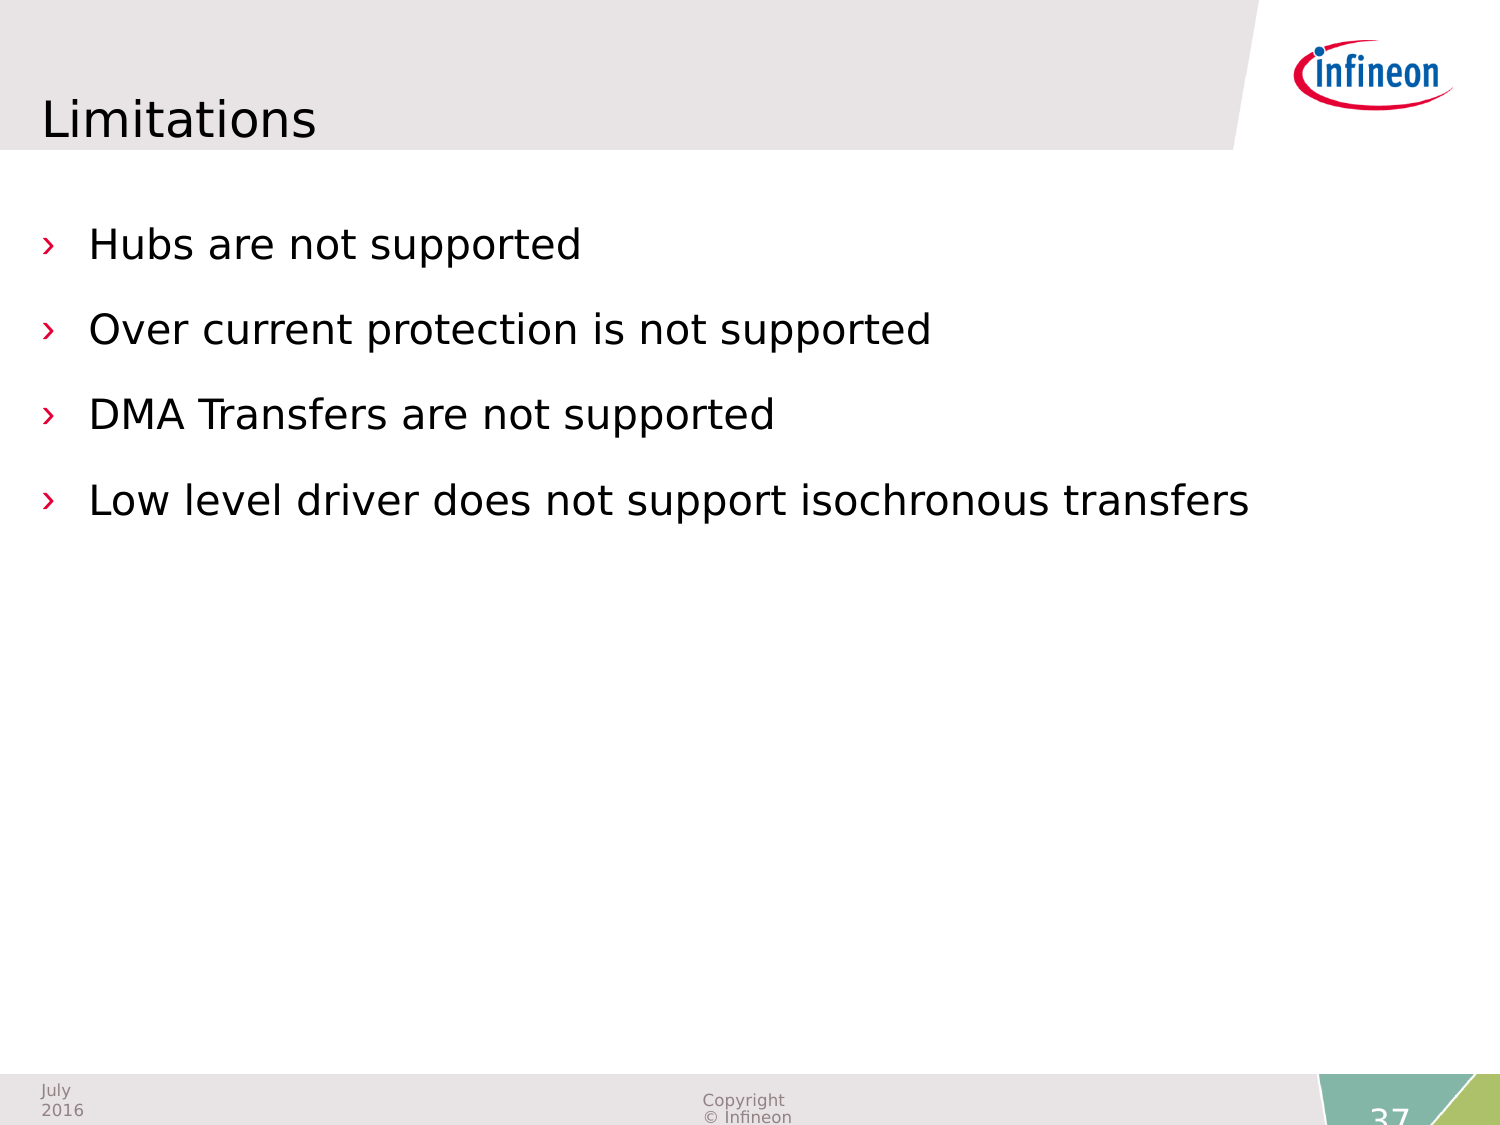

# Limitations
Hubs are not supported
Over current protection is not supported
DMA Transfers are not supported
Low level driver does not support isochronous transfers

 37
July 2016
Copyright © Infineon Technologies AG 2016. All rights reserved.